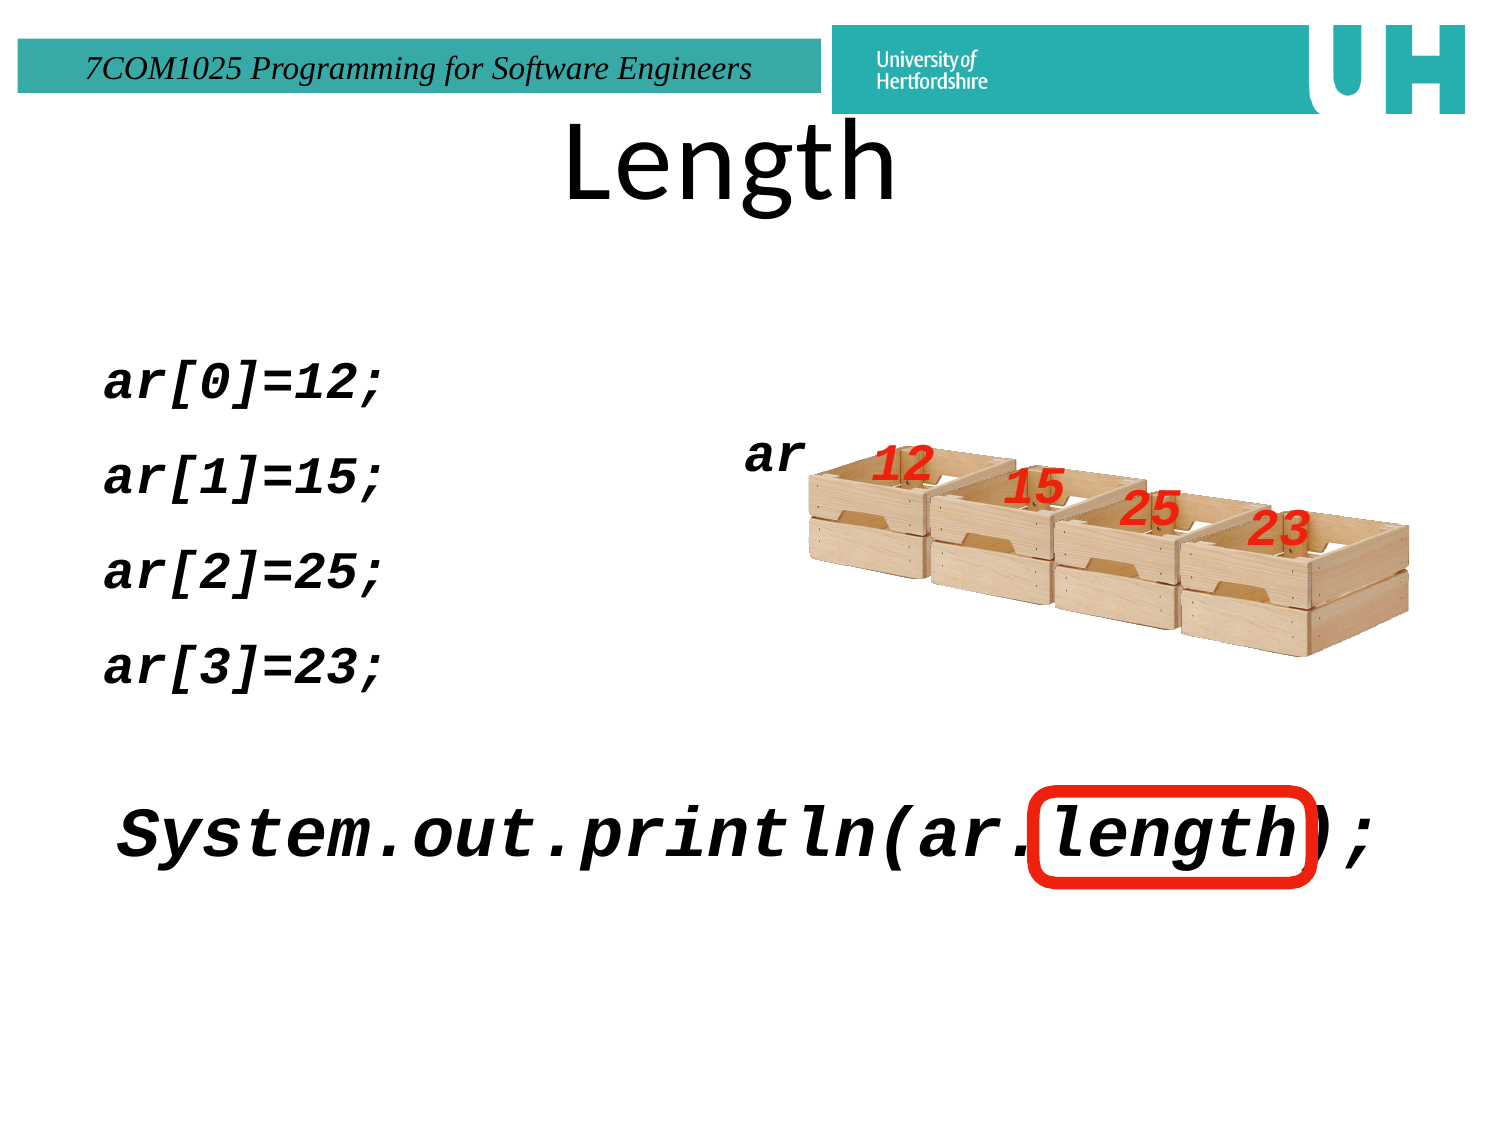

# Length
ar[0]=12;
ar[1]=15;
ar[2]=25;
ar[3]=23;
ar
12

15

25

23

System.out.println(ar.length);